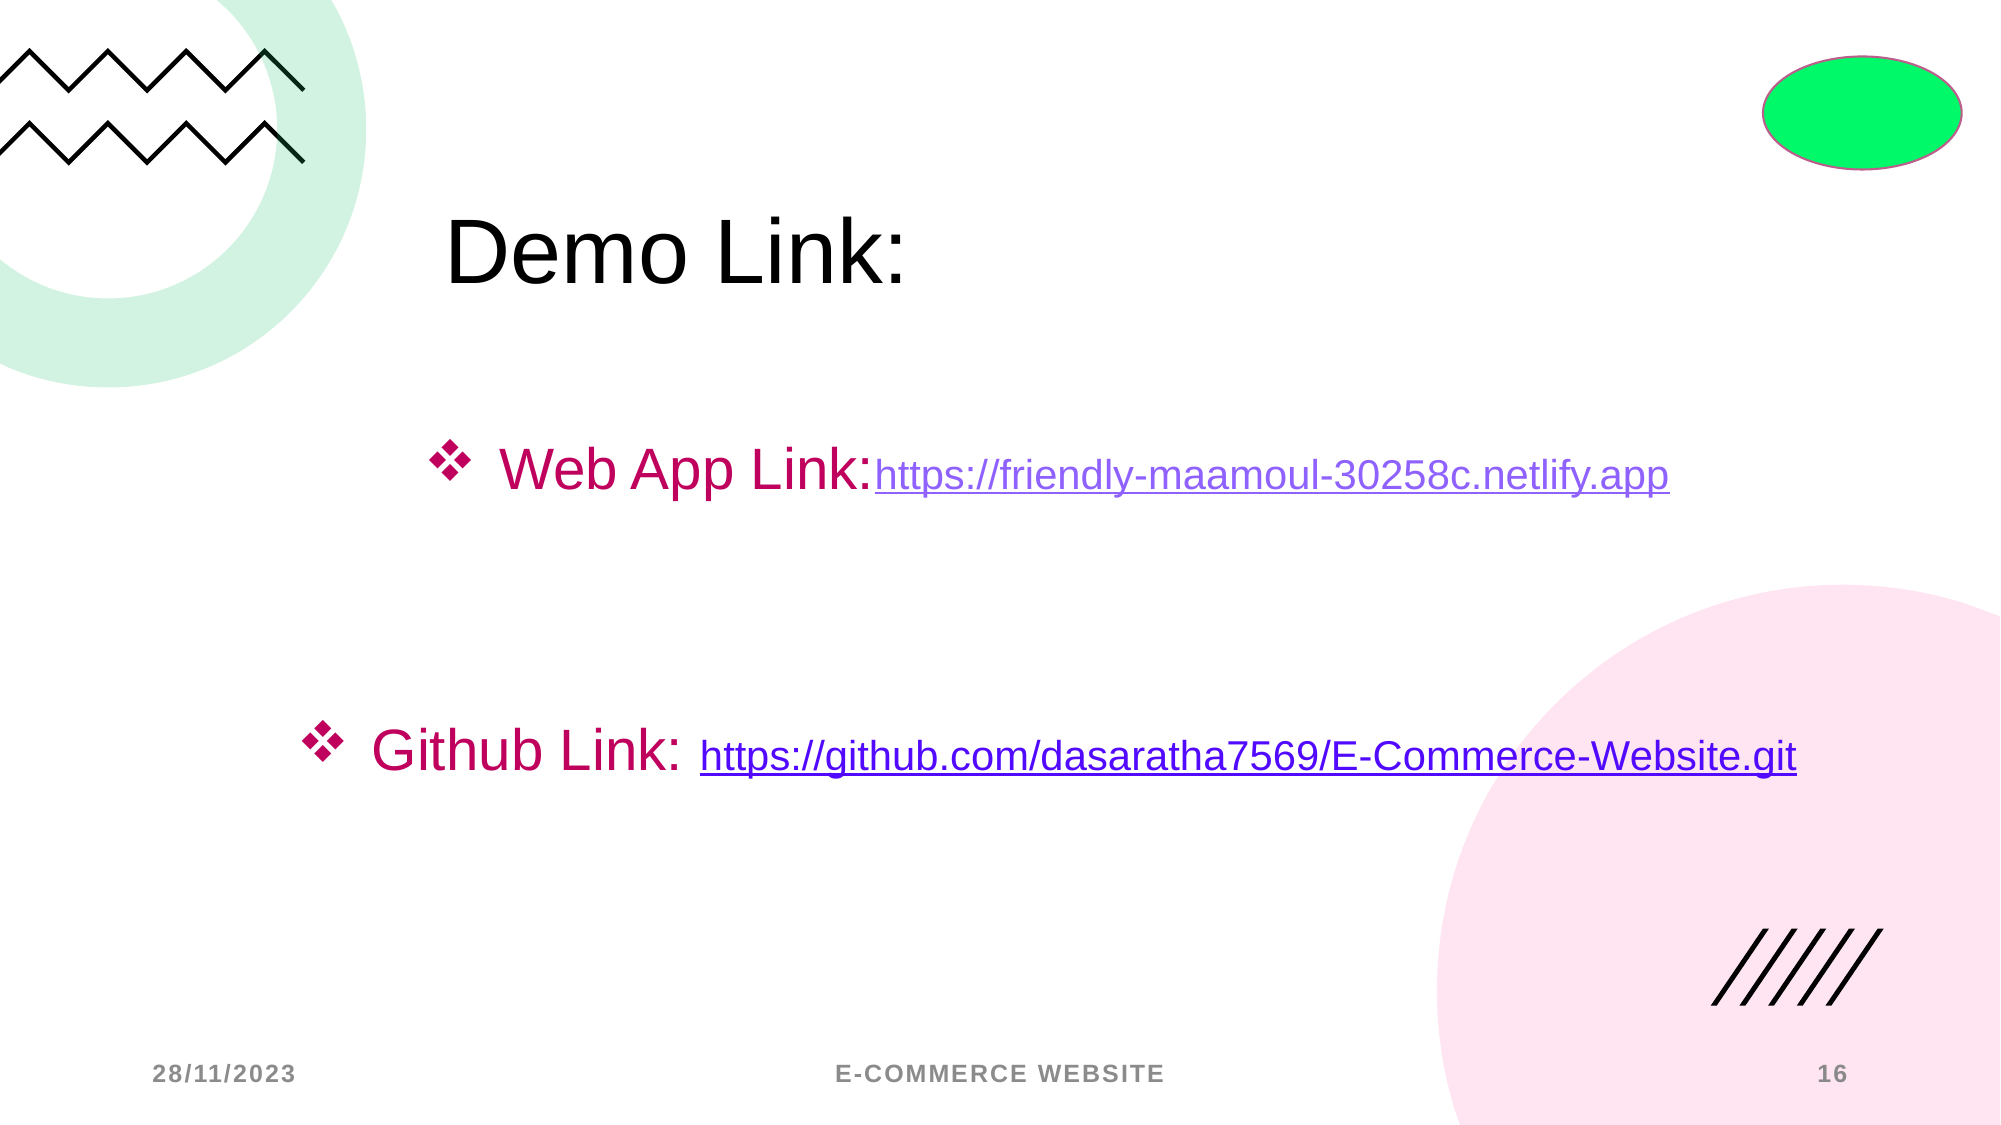

# Demo Link:

Web App Link:https://friendly-maamoul-30258c.netlify.app

Github Link: https://github.com/dasaratha7569/E-Commerce-Website.git

28/11/2023
E-COMMERCE WEBSITE
16